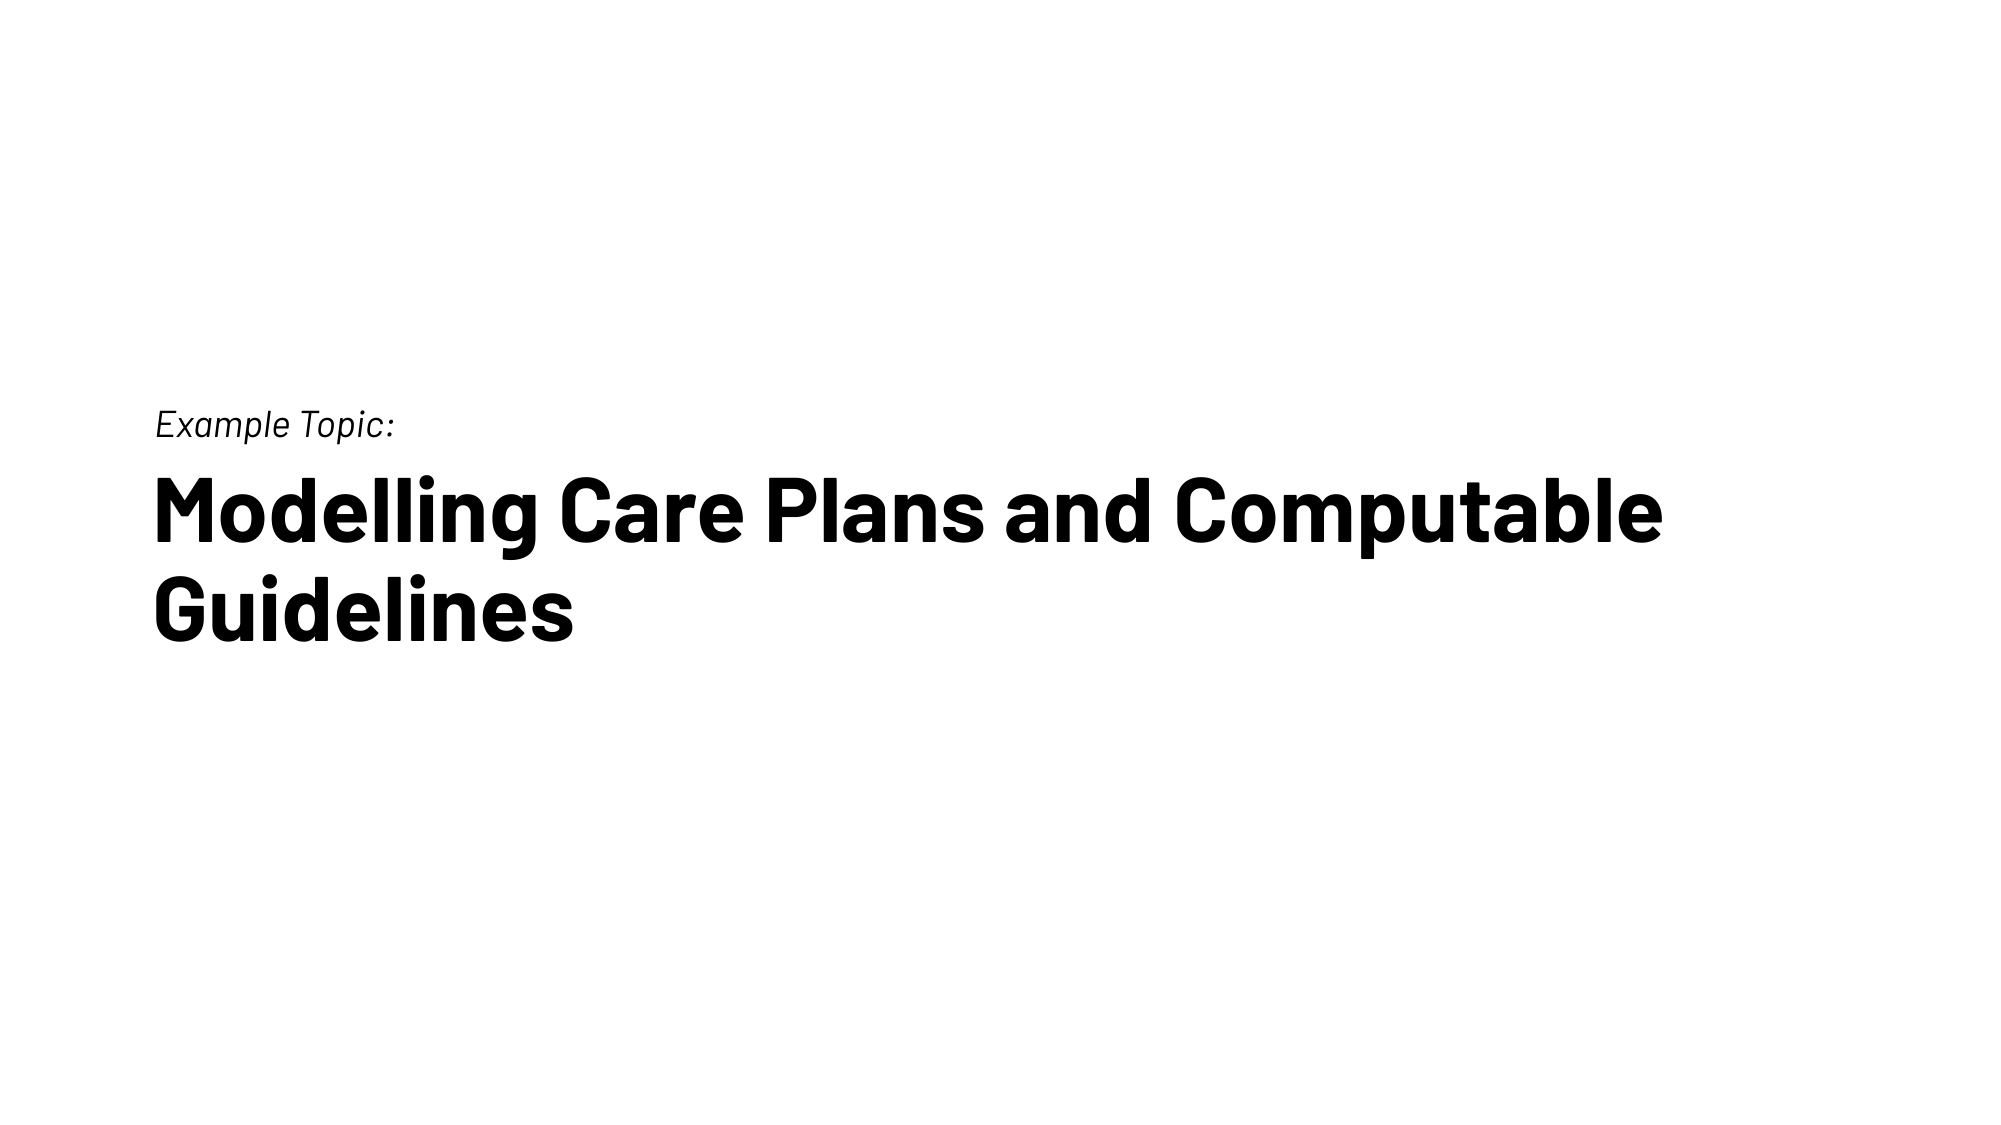

Example Topic:
# Modelling Care Plans and Computable Guidelines